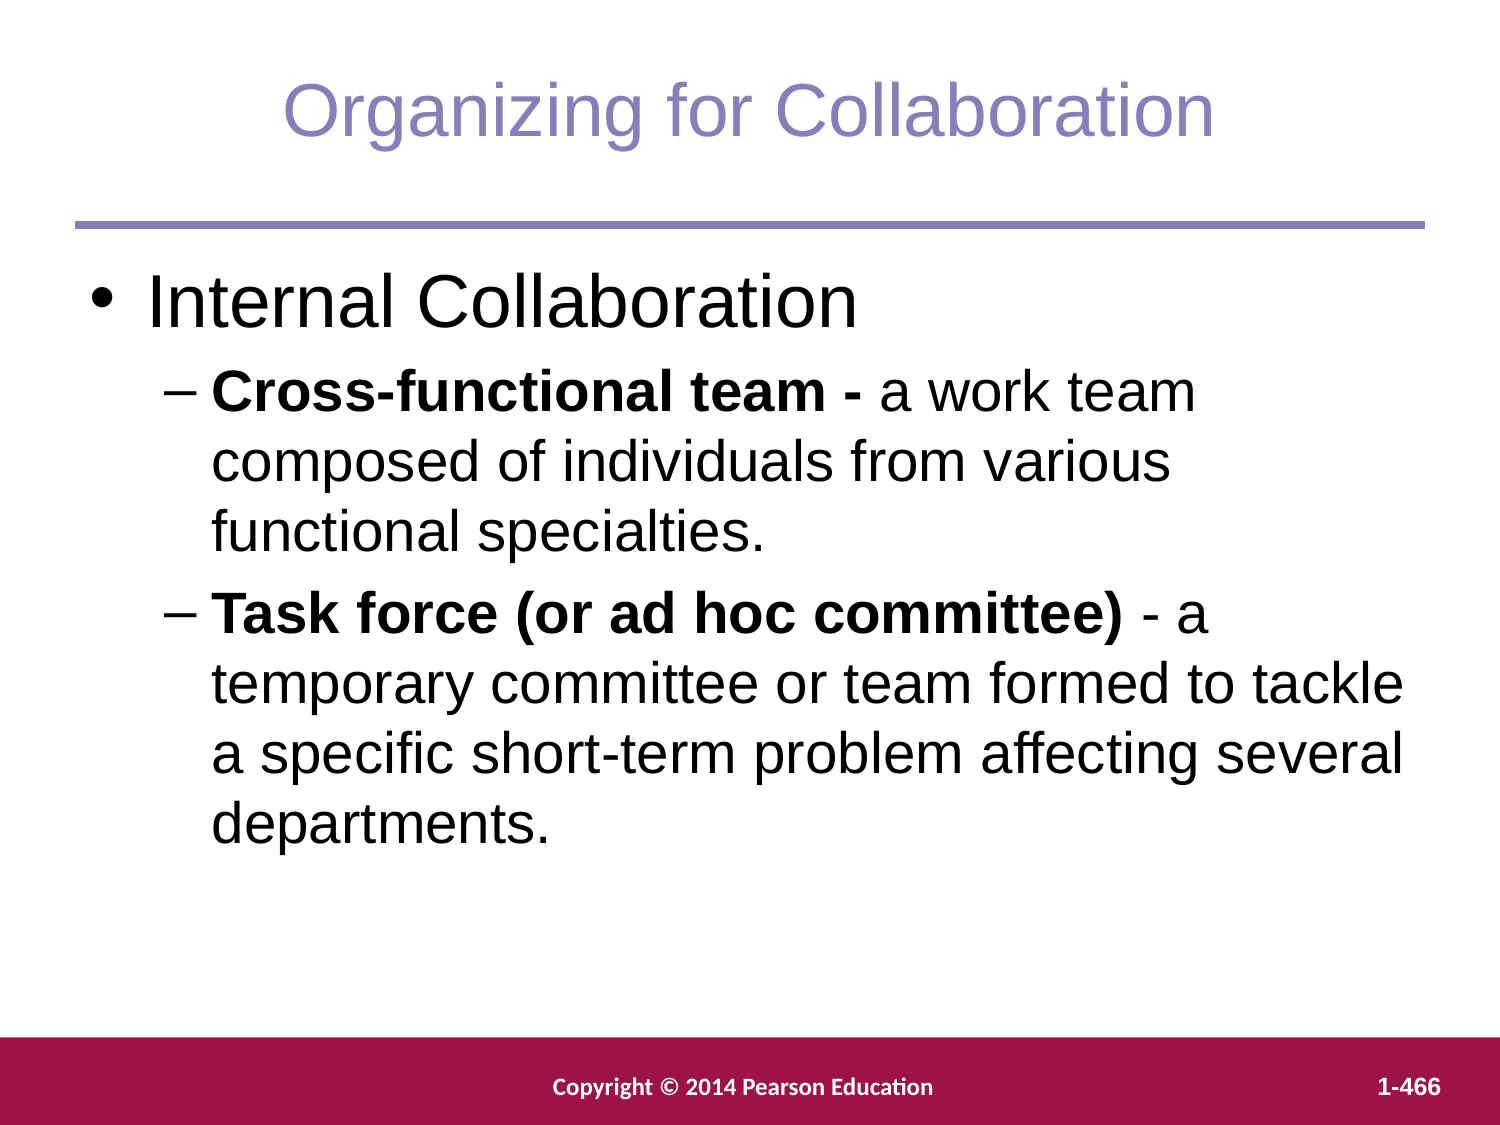

Organizing for Collaboration
Internal Collaboration
Cross-functional team - a work team composed of individuals from various functional specialties.
Task force (or ad hoc committee) - a temporary committee or team formed to tackle a specific short-term problem affecting several departments.